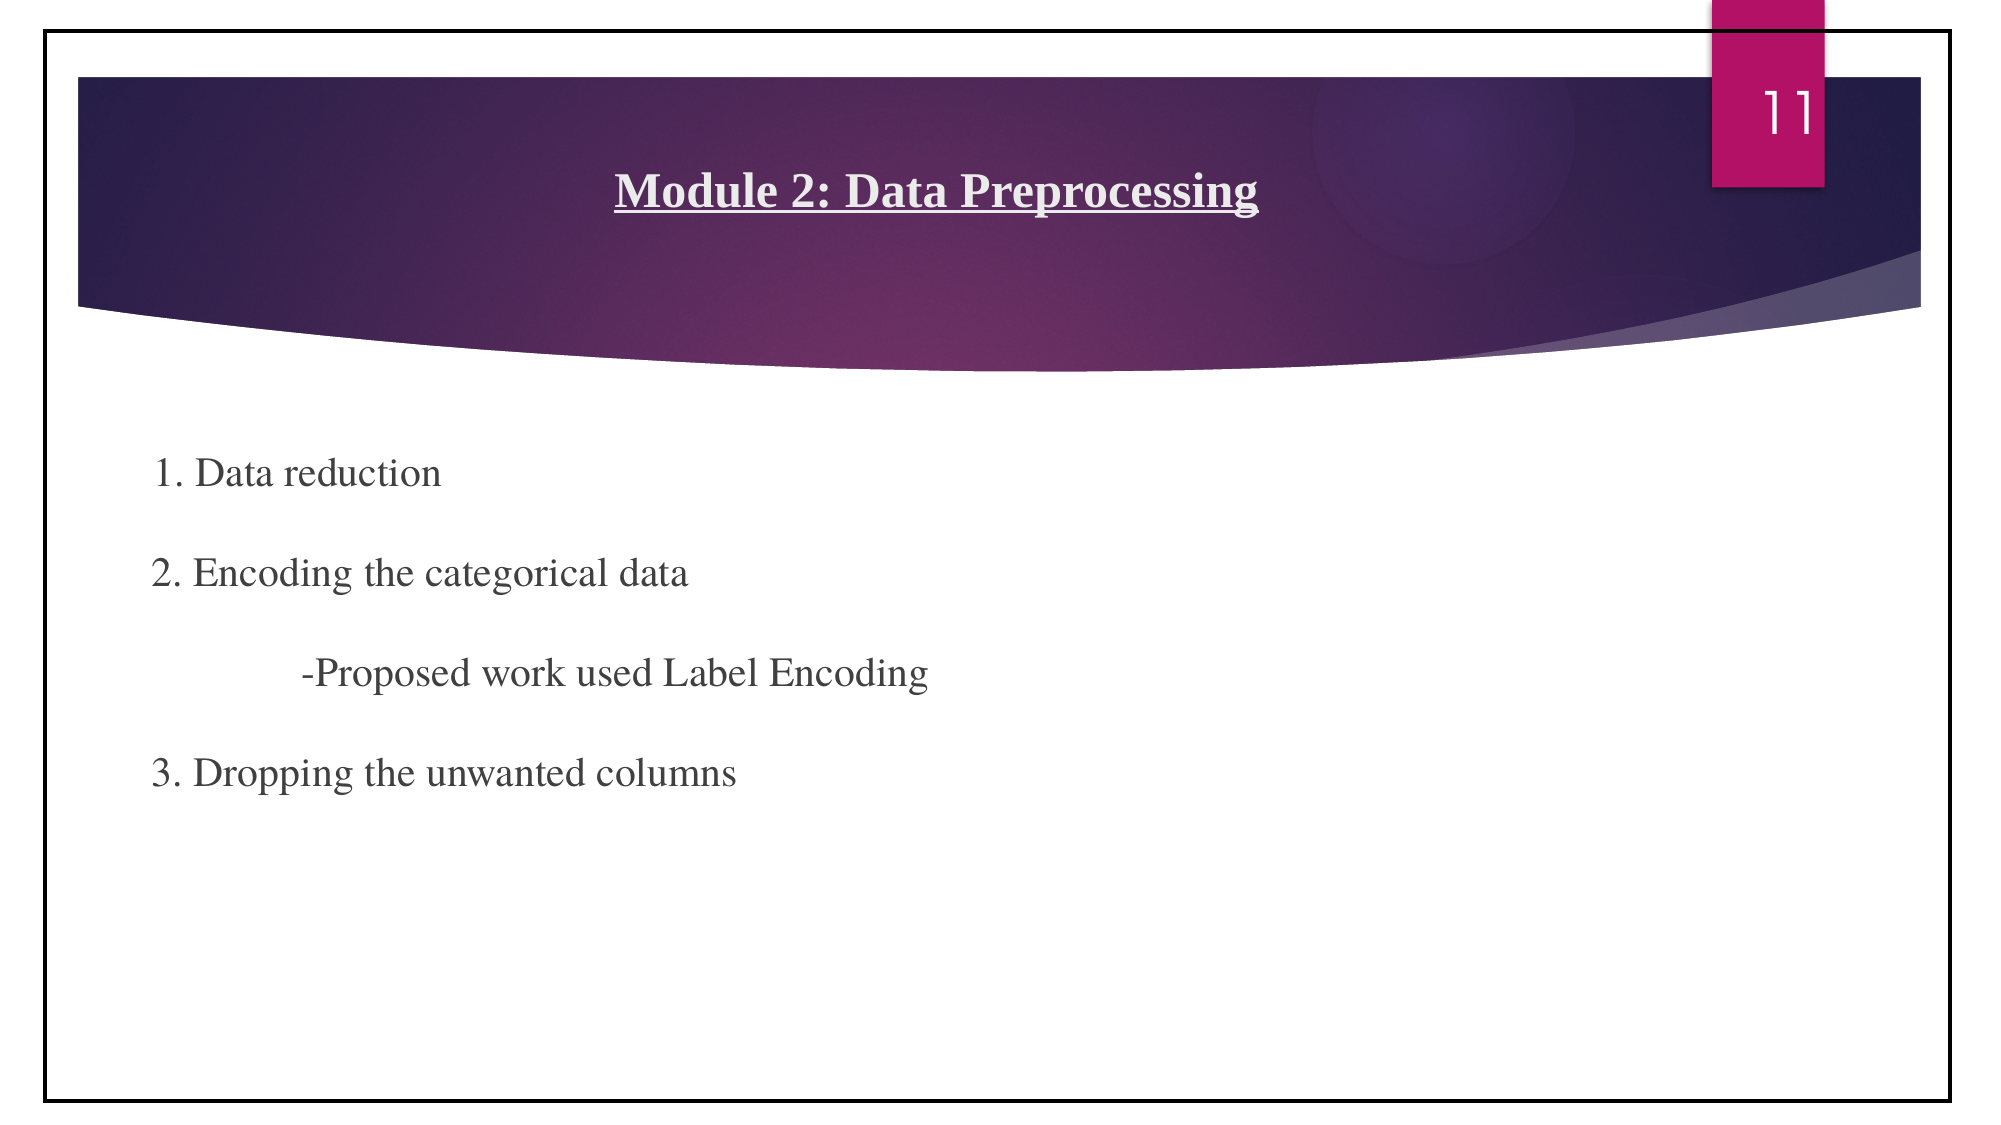

|  |
| --- |
11
# Module 2: Data Preprocessing
1. Data reduction
2. Encoding the categorical data
	-Proposed work used Label Encoding
3. Dropping the unwanted columns